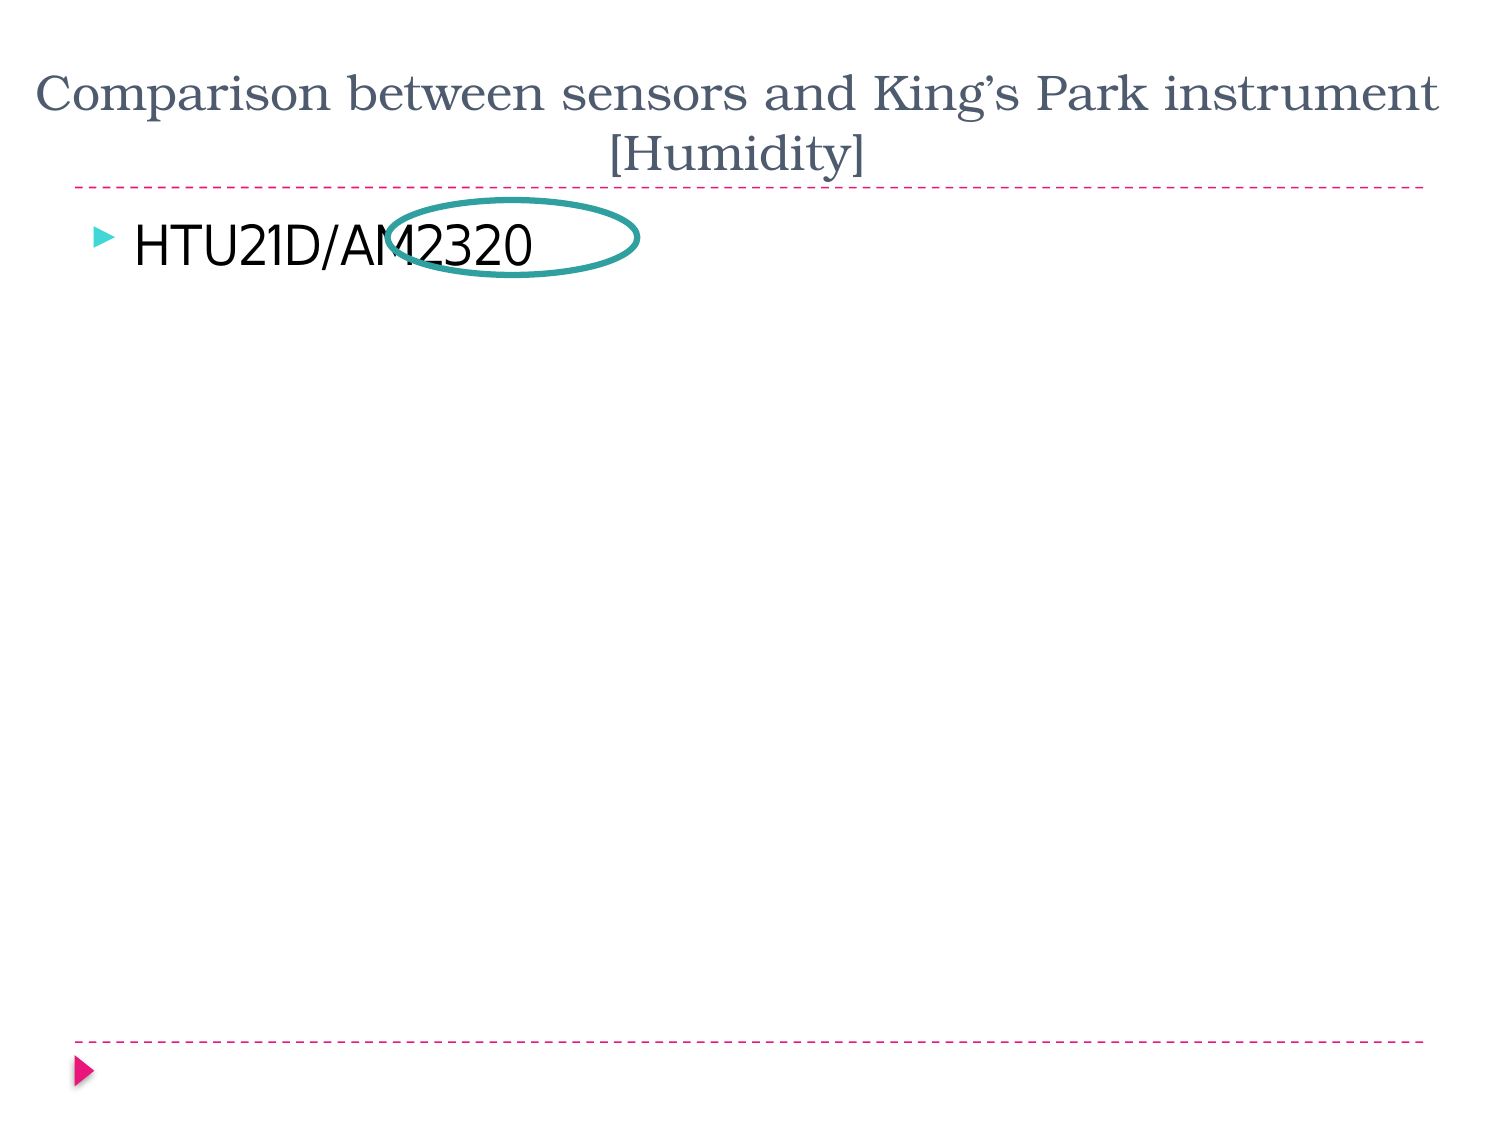

Comparison between sensors and King’s Park instrument
[Humidity]

HTU21D/AM2320